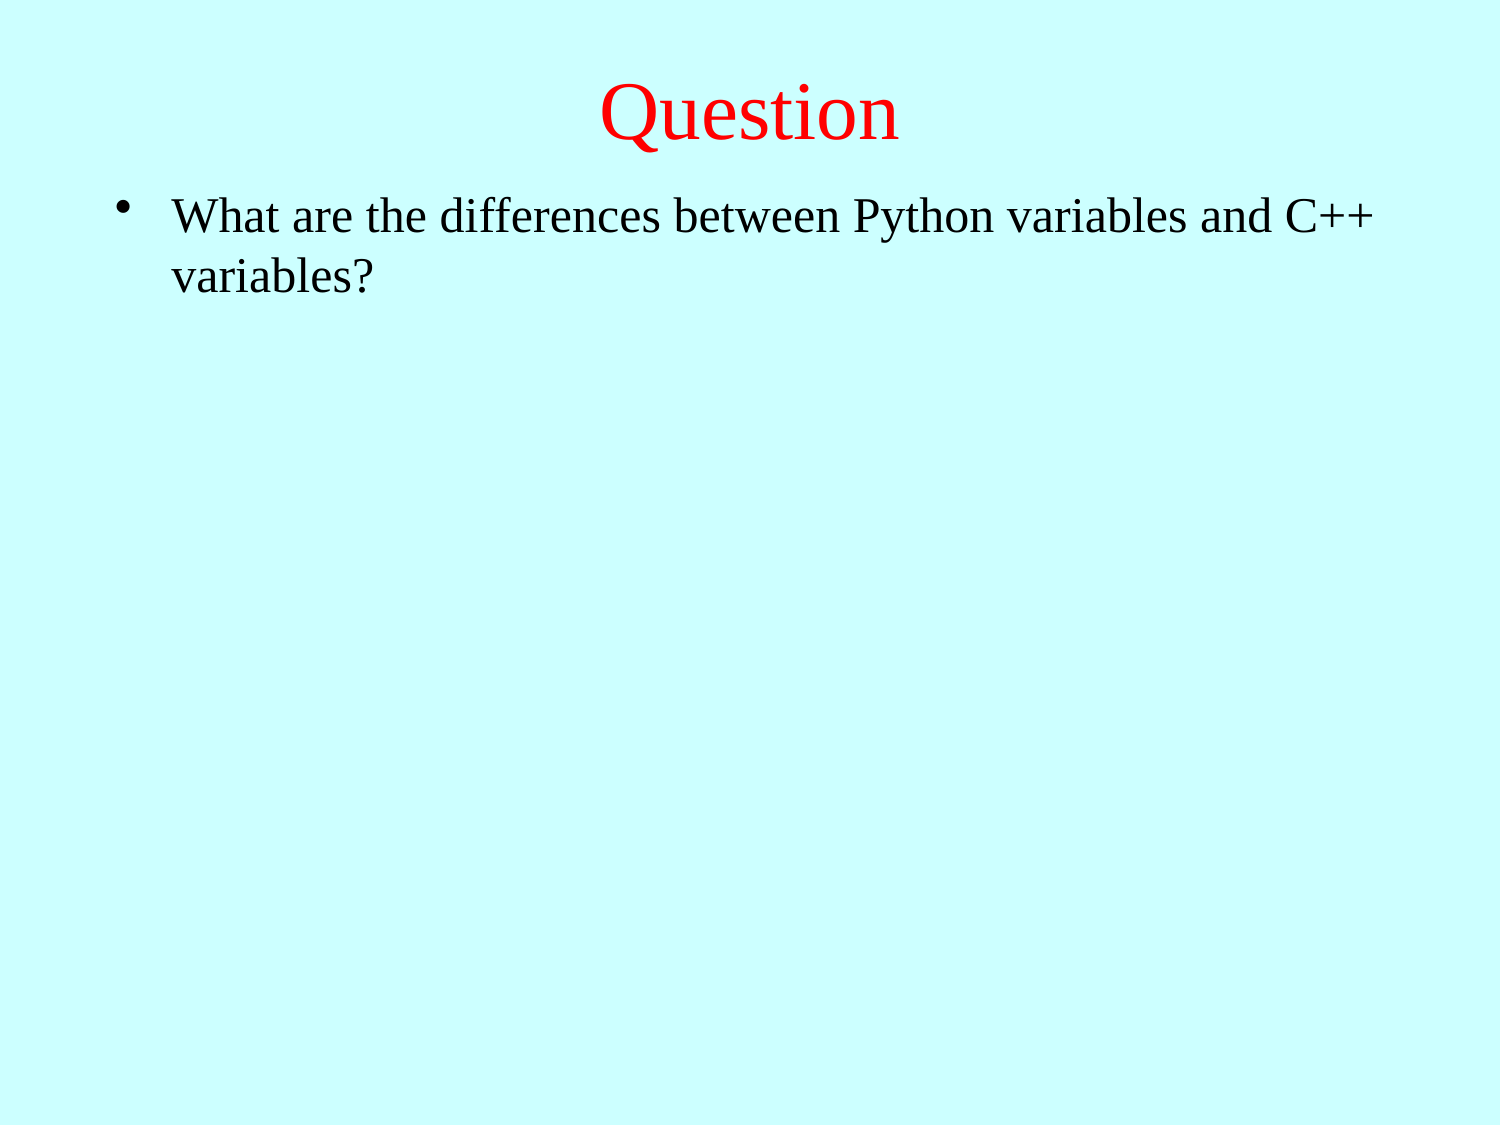

# Question
What are the differences between Python variables and C++ variables?